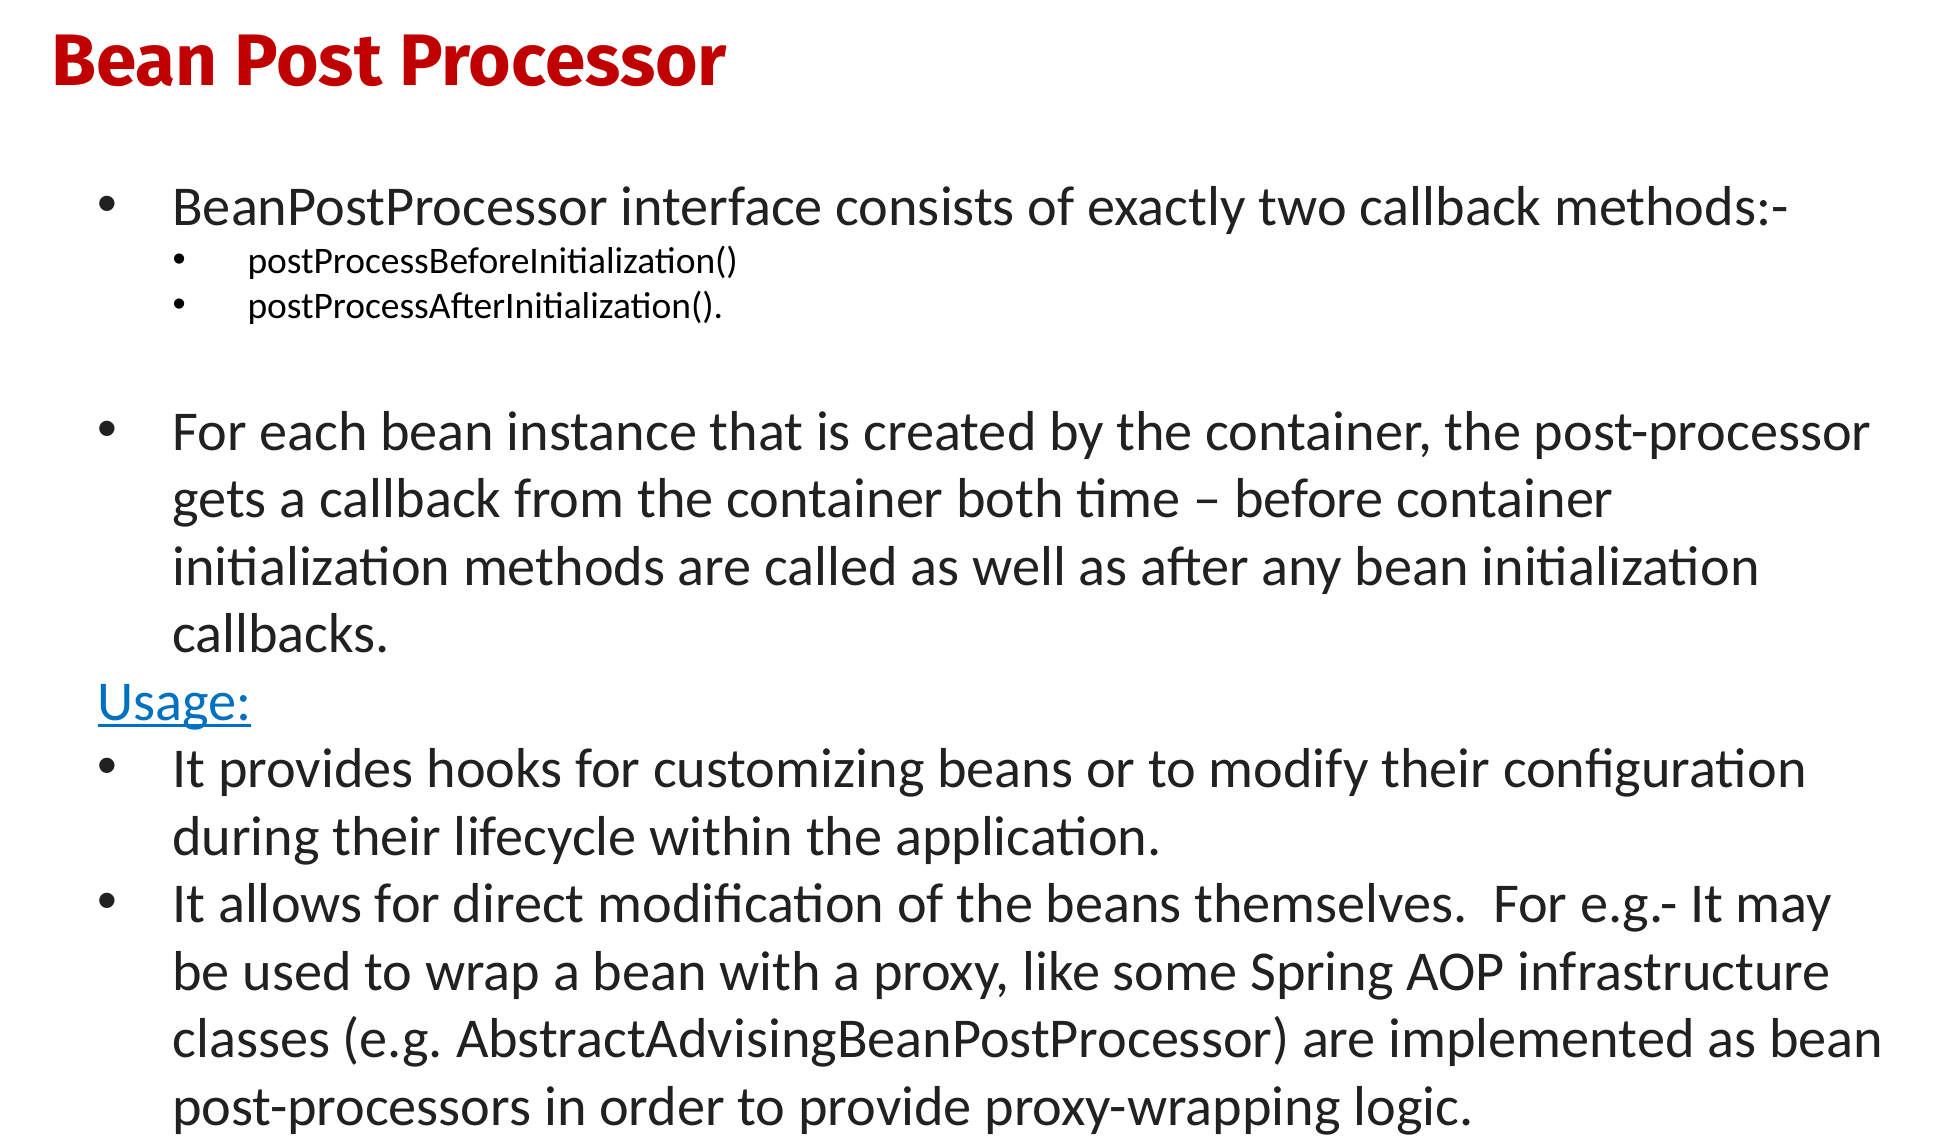

# Bean Post Processor
BeanPostProcessor interface consists of exactly two callback methods:-
postProcessBeforeInitialization()
postProcessAfterInitialization().

For each bean instance that is created by the container, the post-processor gets a callback from the container both time – before container initialization methods are called as well as after any bean initialization callbacks.
Usage:
It provides hooks for customizing beans or to modify their configuration during their lifecycle within the application.
It allows for direct modification of the beans themselves.  For e.g.- It may be used to wrap a bean with a proxy, like some Spring AOP infrastructure classes (e.g. AbstractAdvisingBeanPostProcessor) are implemented as bean post-processors in order to provide proxy-wrapping logic.